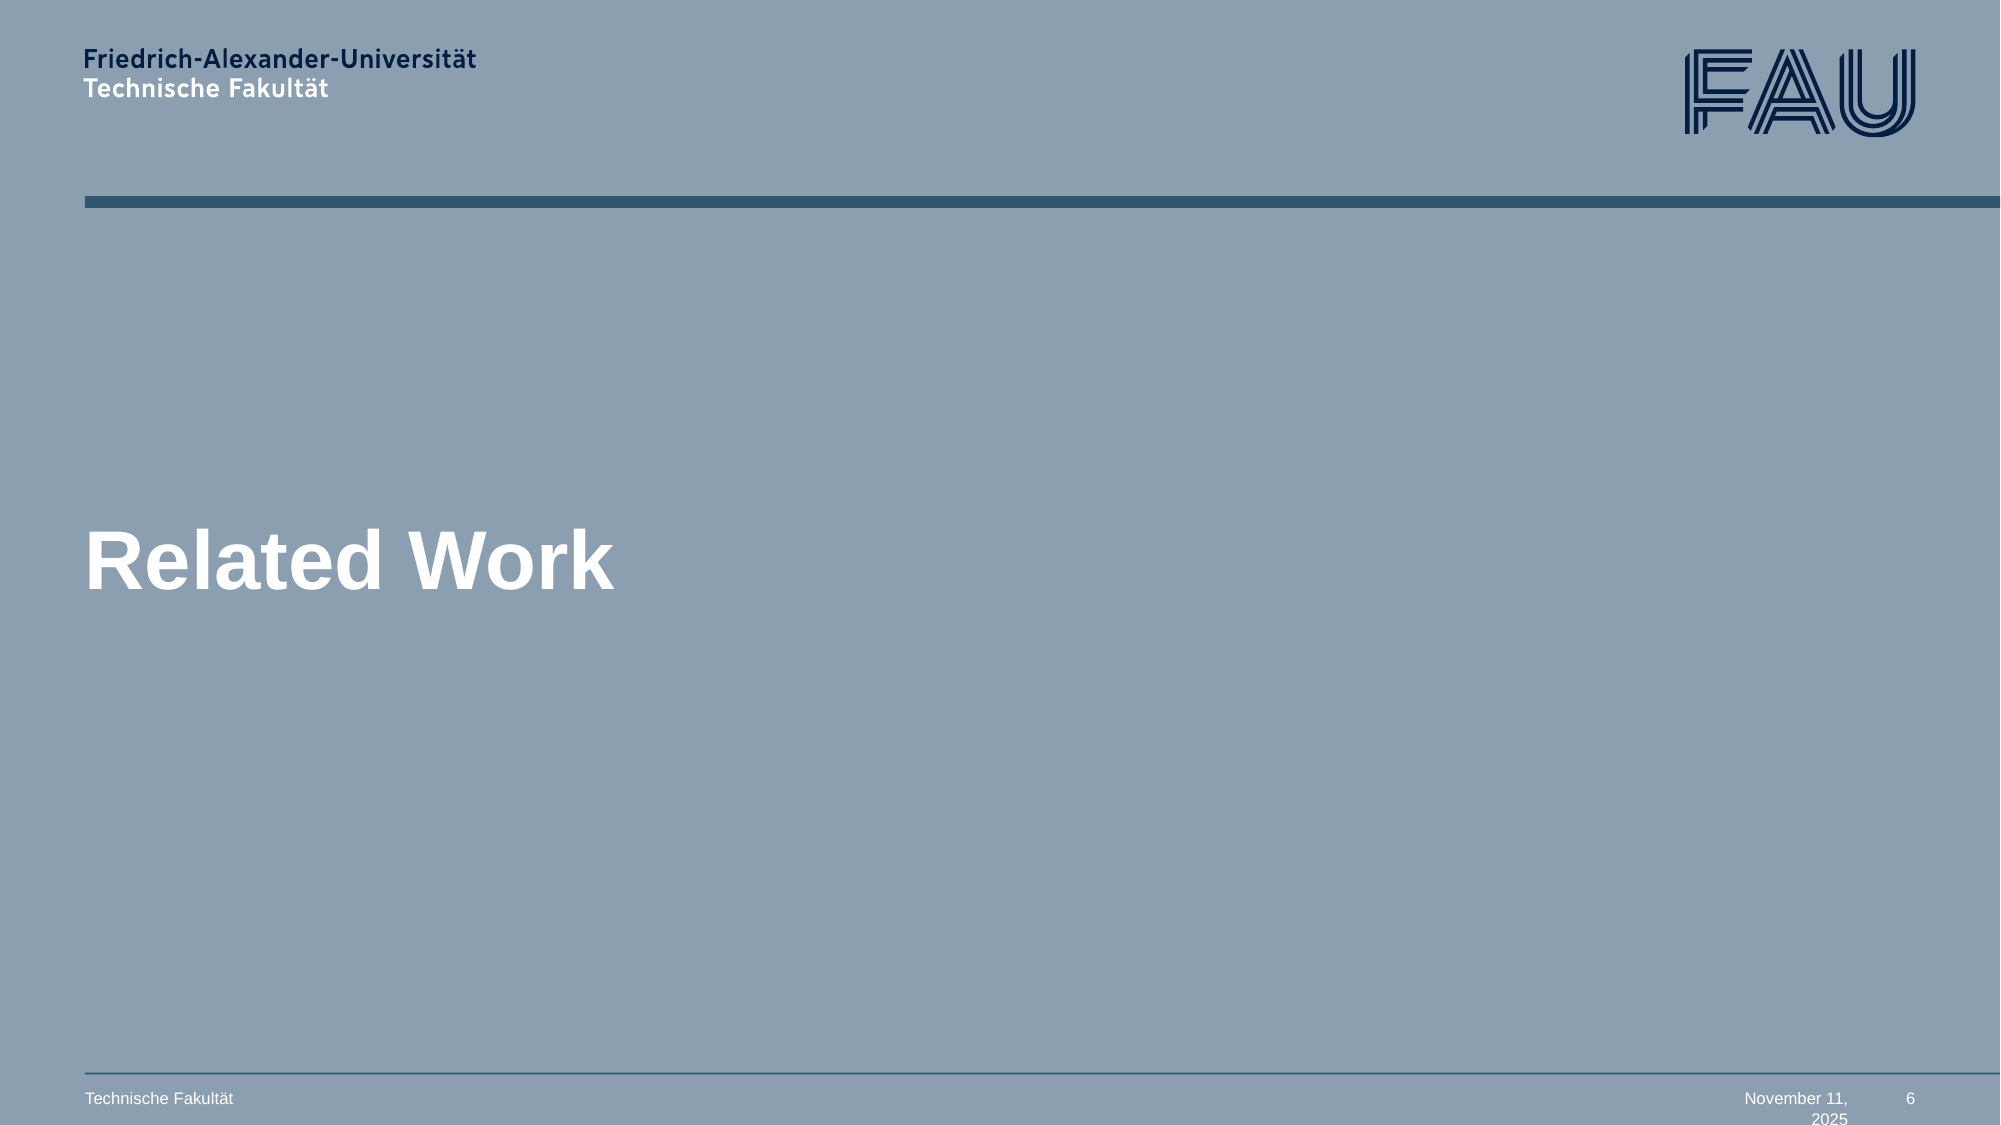

# Related Work
Technische Fakultät
November 11, 2025
6